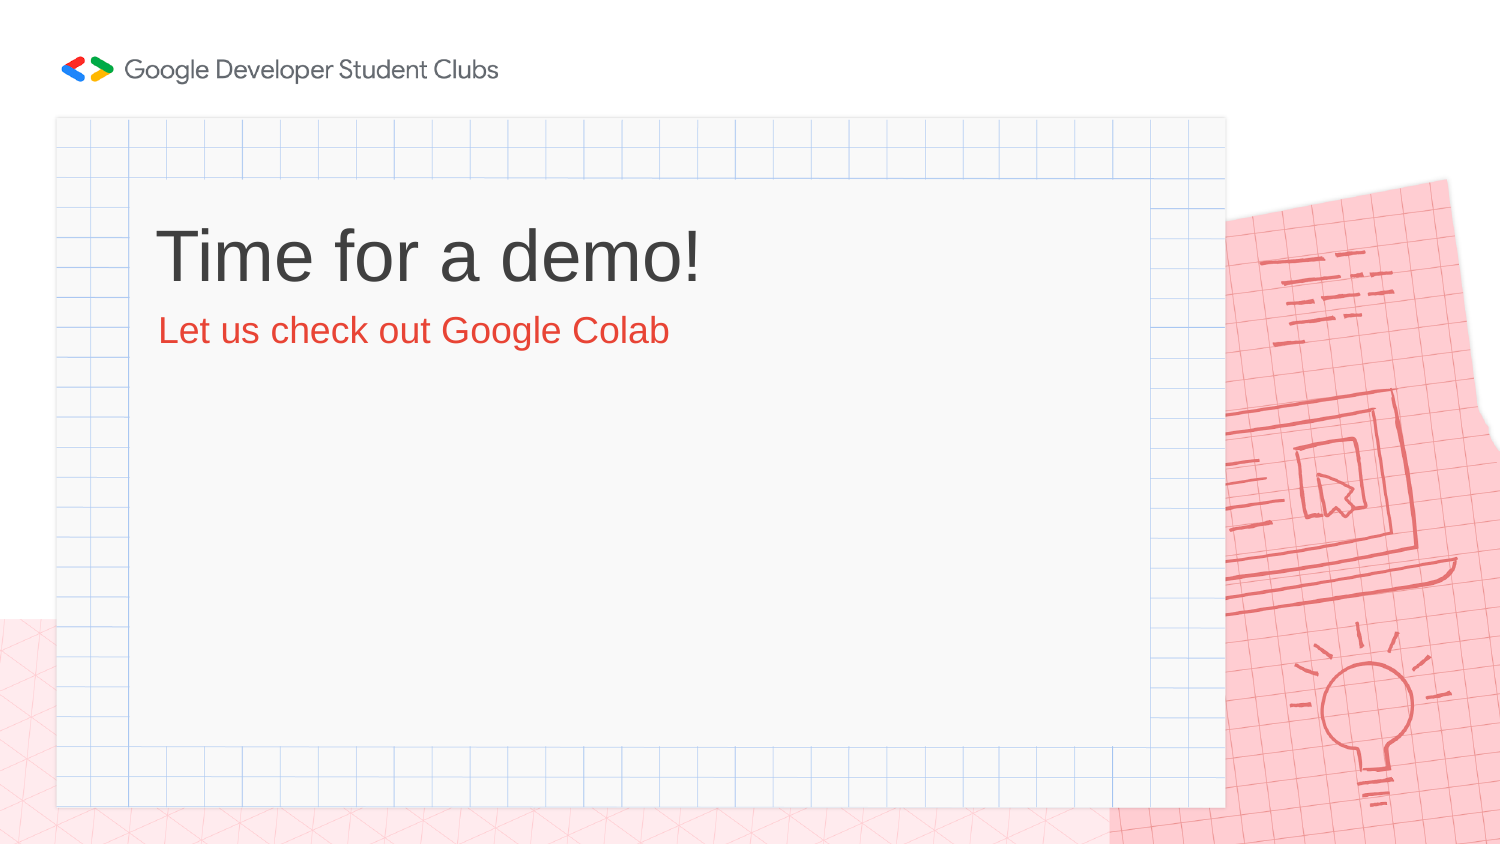

# Time for a demo!
Let us check out Google Colab